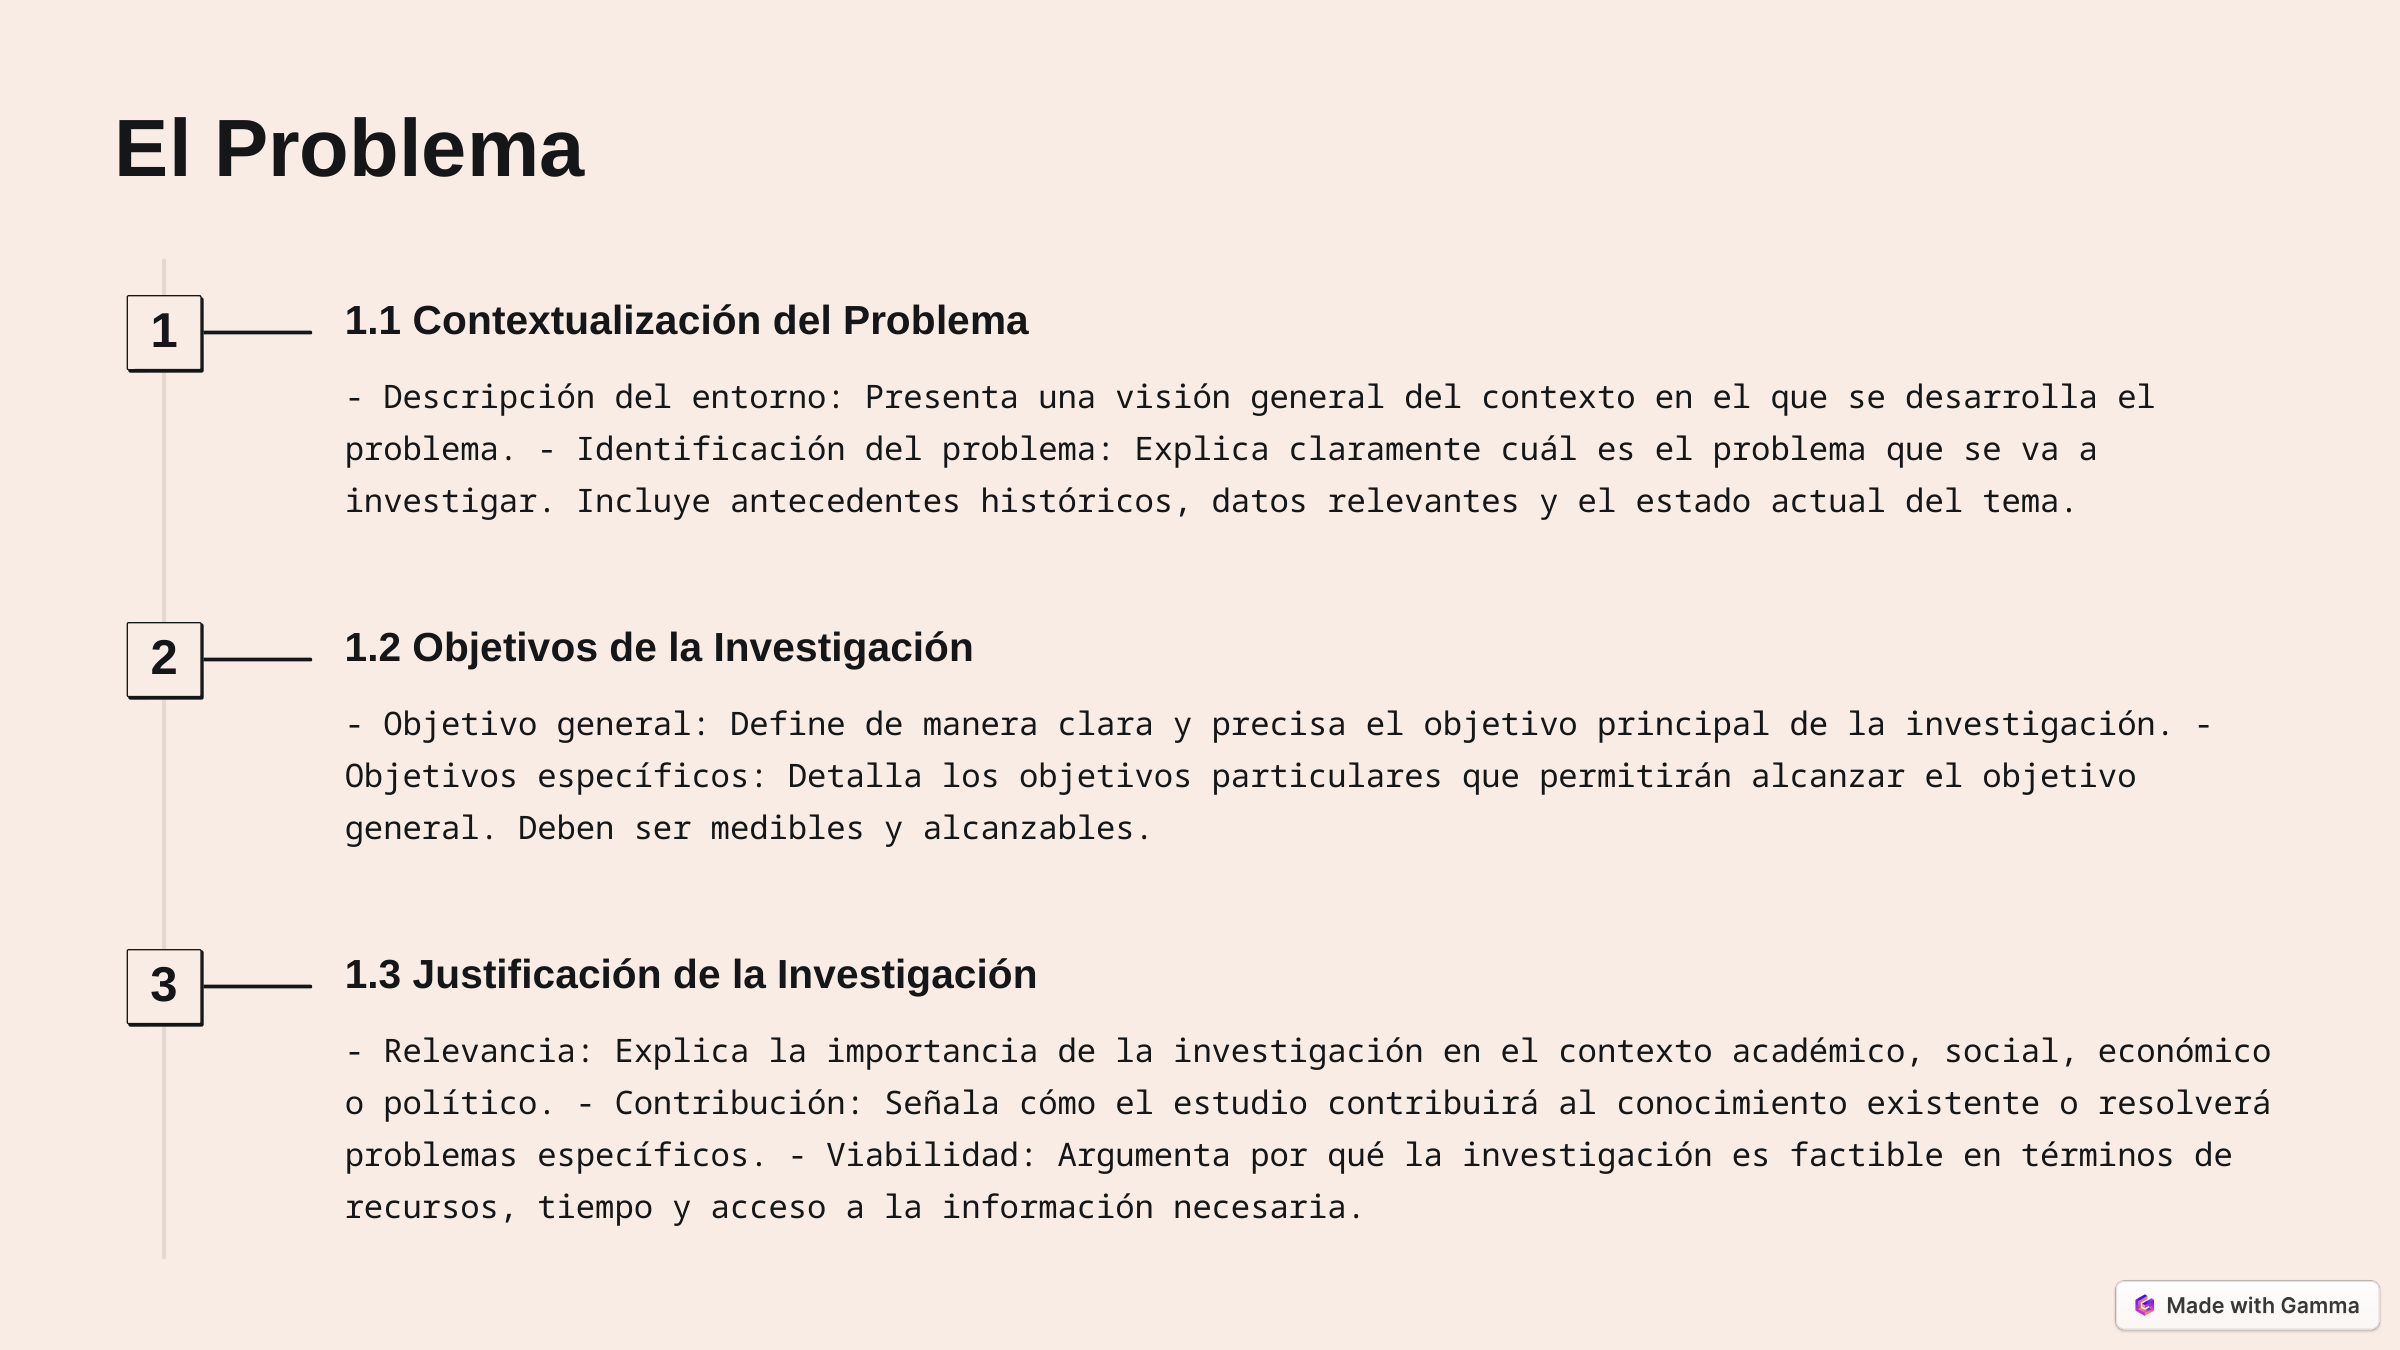

El Problema

1.1 Contextualización del Problema

1

- Descripción del entorno: Presenta una visión general del contexto en el que se desarrolla el problema. - Identificación del problema: Explica claramente cuál es el problema que se va a investigar. Incluye antecedentes históricos, datos relevantes y el estado actual del tema.
1.2 Objetivos de la Investigación

2

- Objetivo general: Define de manera clara y precisa el objetivo principal de la investigación. - Objetivos específicos: Detalla los objetivos particulares que permitirán alcanzar el objetivo general. Deben ser medibles y alcanzables.
1.3 Justificación de la Investigación

3

- Relevancia: Explica la importancia de la investigación en el contexto académico, social, económico o político. - Contribución: Señala cómo el estudio contribuirá al conocimiento existente o resolverá problemas específicos. - Viabilidad: Argumenta por qué la investigación es factible en términos de recursos, tiempo y acceso a la información necesaria.